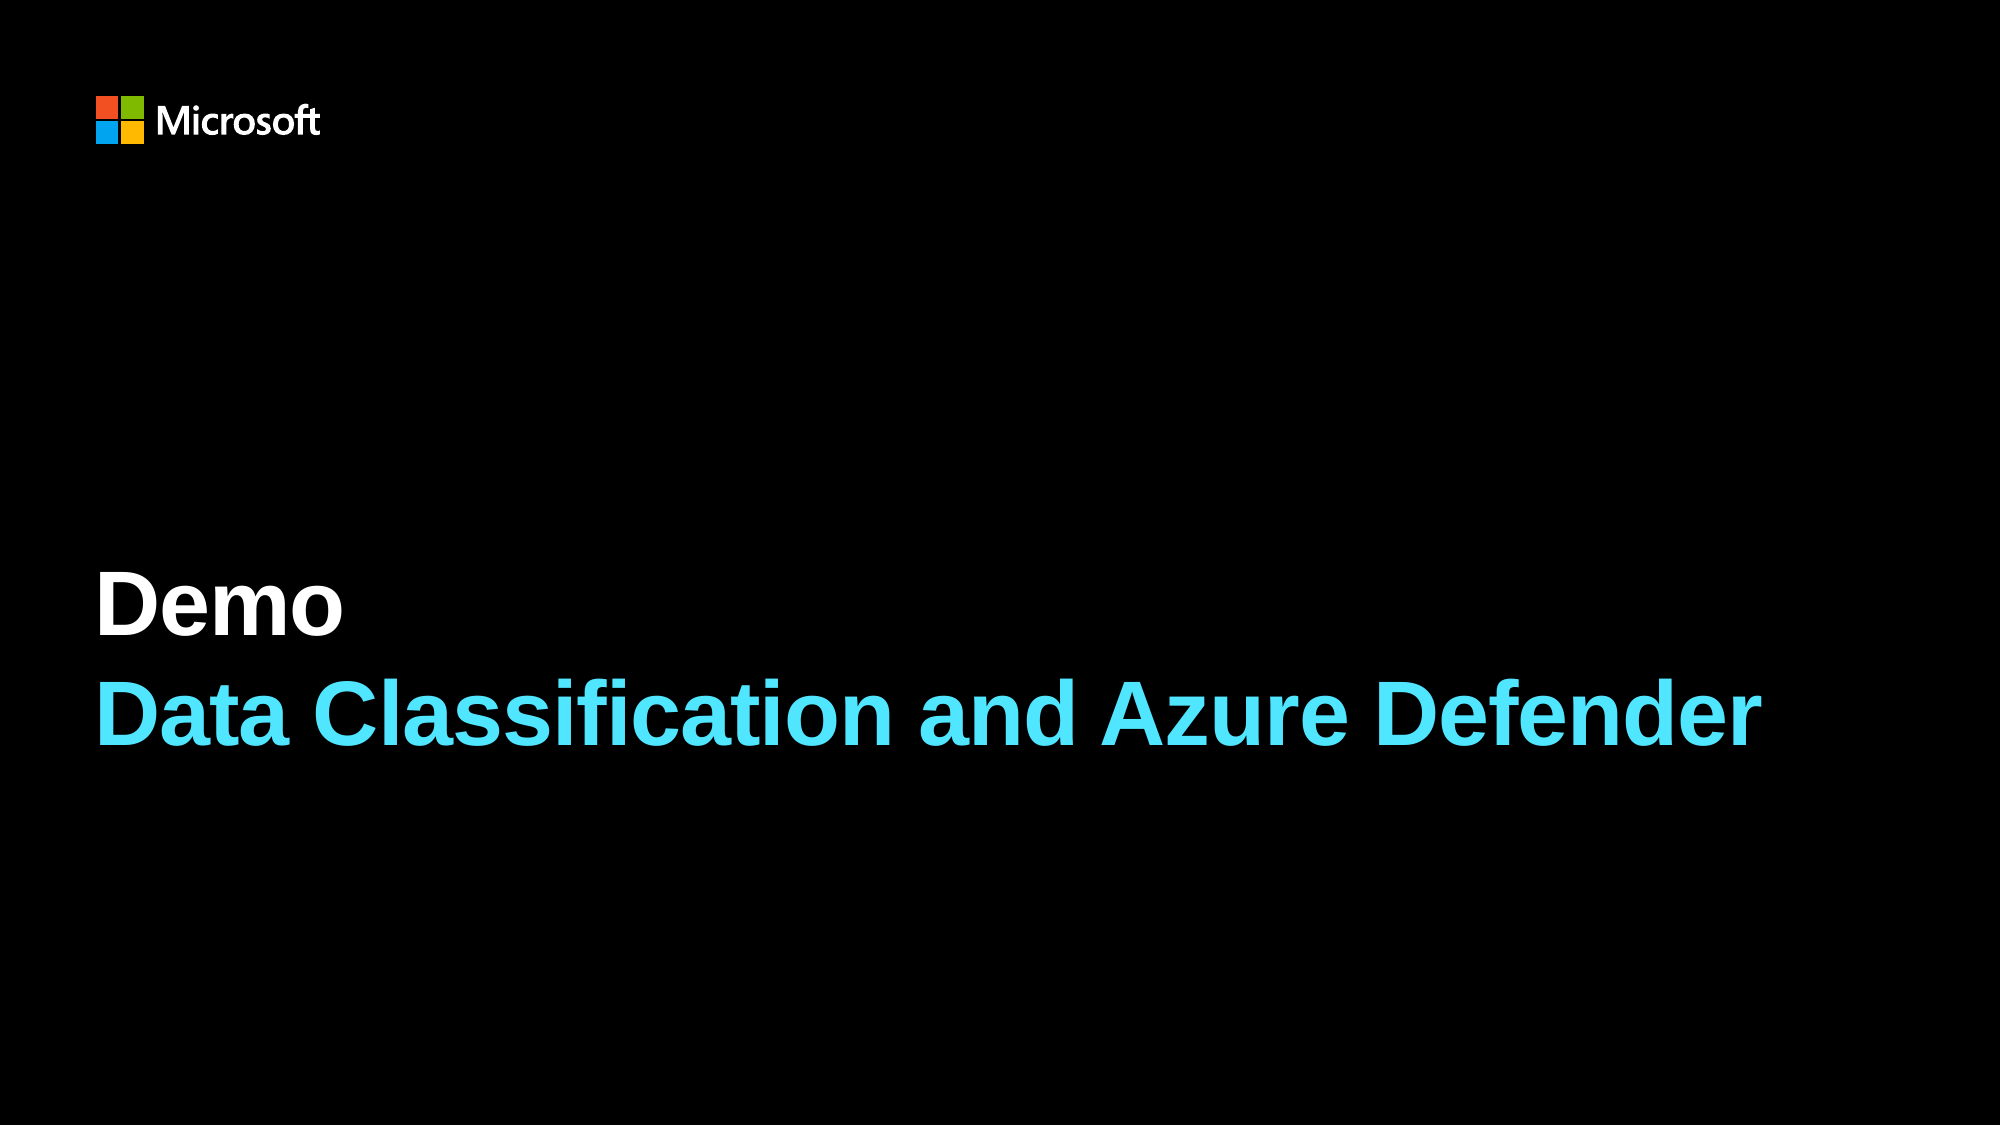

# Demo Data Classification and Azure Defender